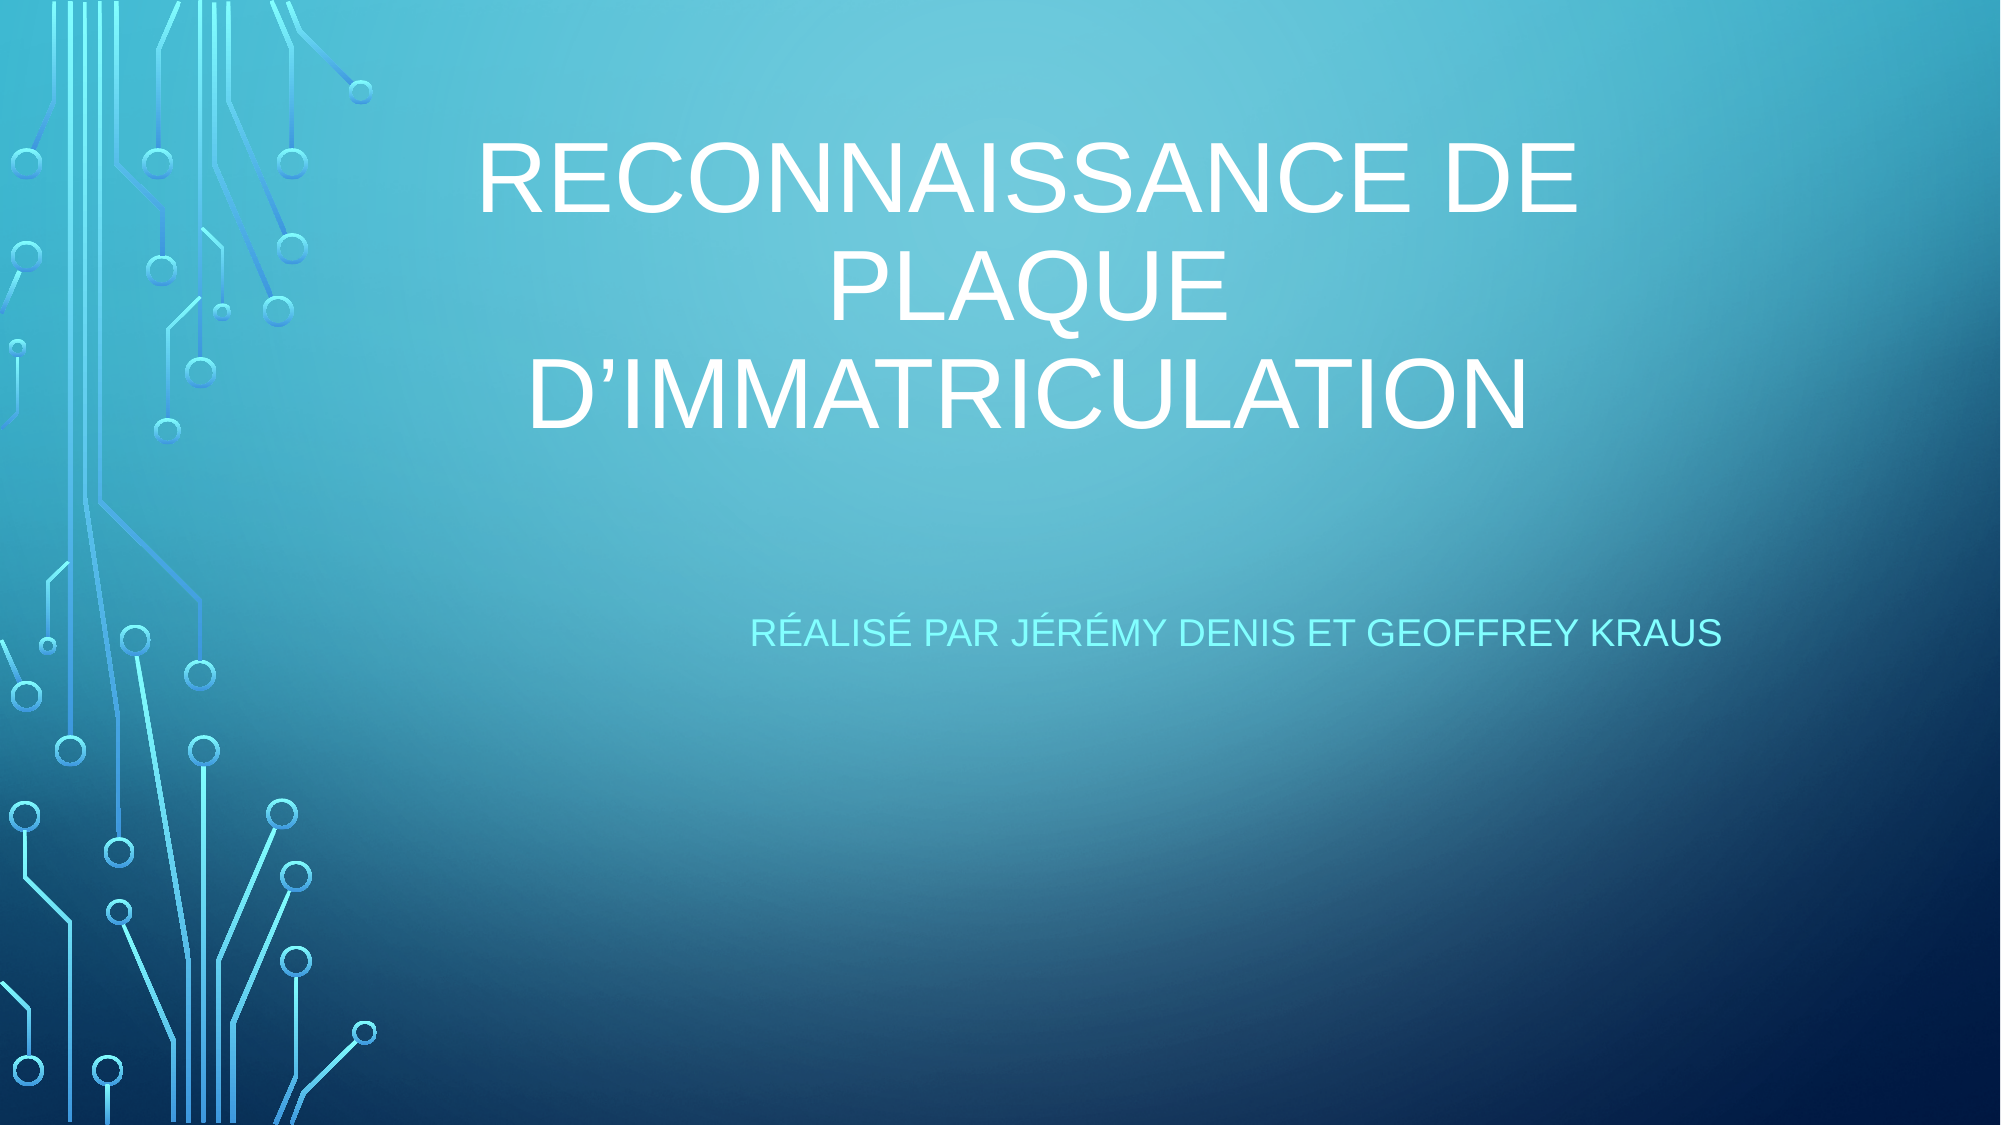

# Reconnaissance de plaque d’immatriculation
Réalisé par Jérémy Denis et Geoffrey Kraus